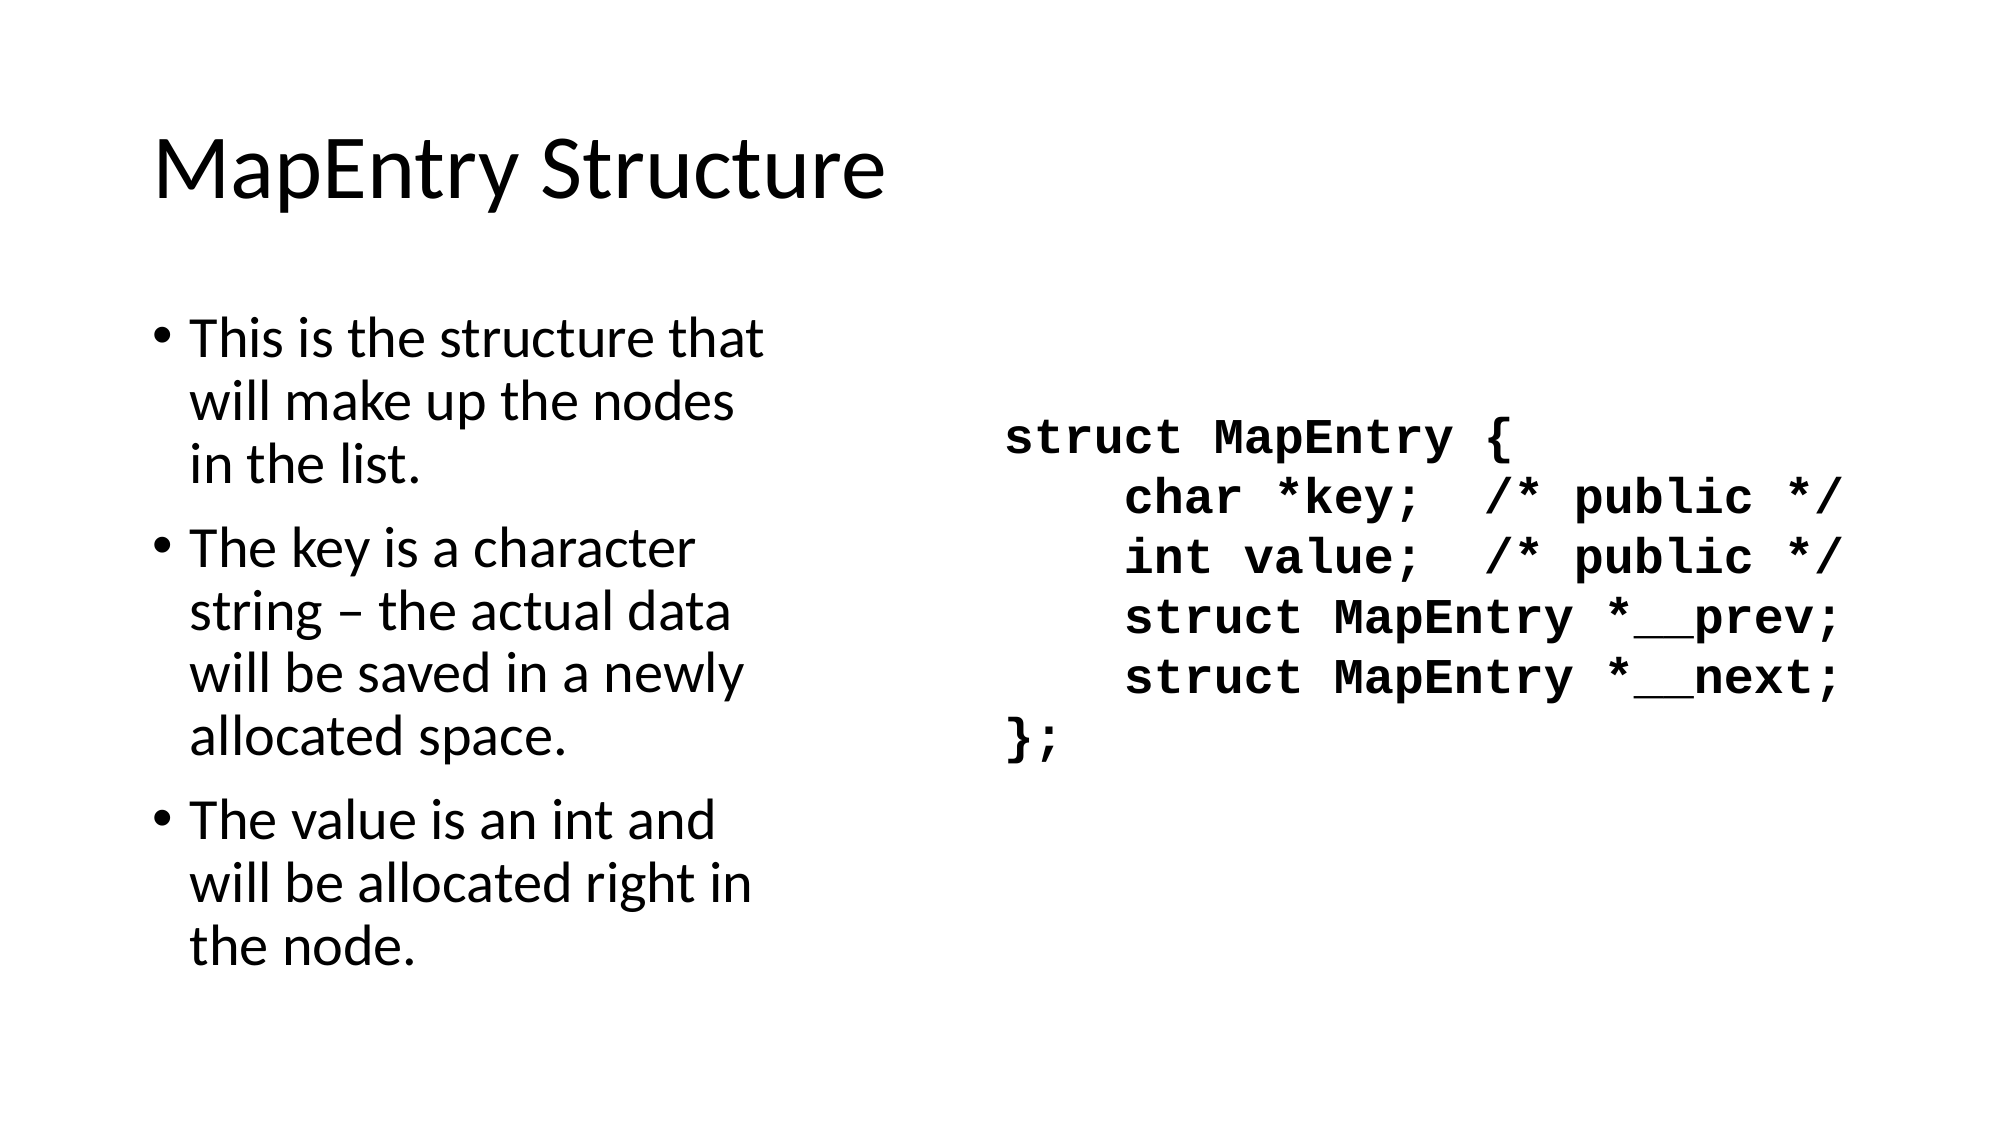

# MapEntry Structure
This is the structure that will make up the nodes in the list.
The key is a character string – the actual data will be saved in a newly allocated space.
The value is an int and will be allocated right in the node.
struct MapEntry {
    char *key;  /* public */
    int value;  /* public */
    struct MapEntry *__prev;
    struct MapEntry *__next;
};